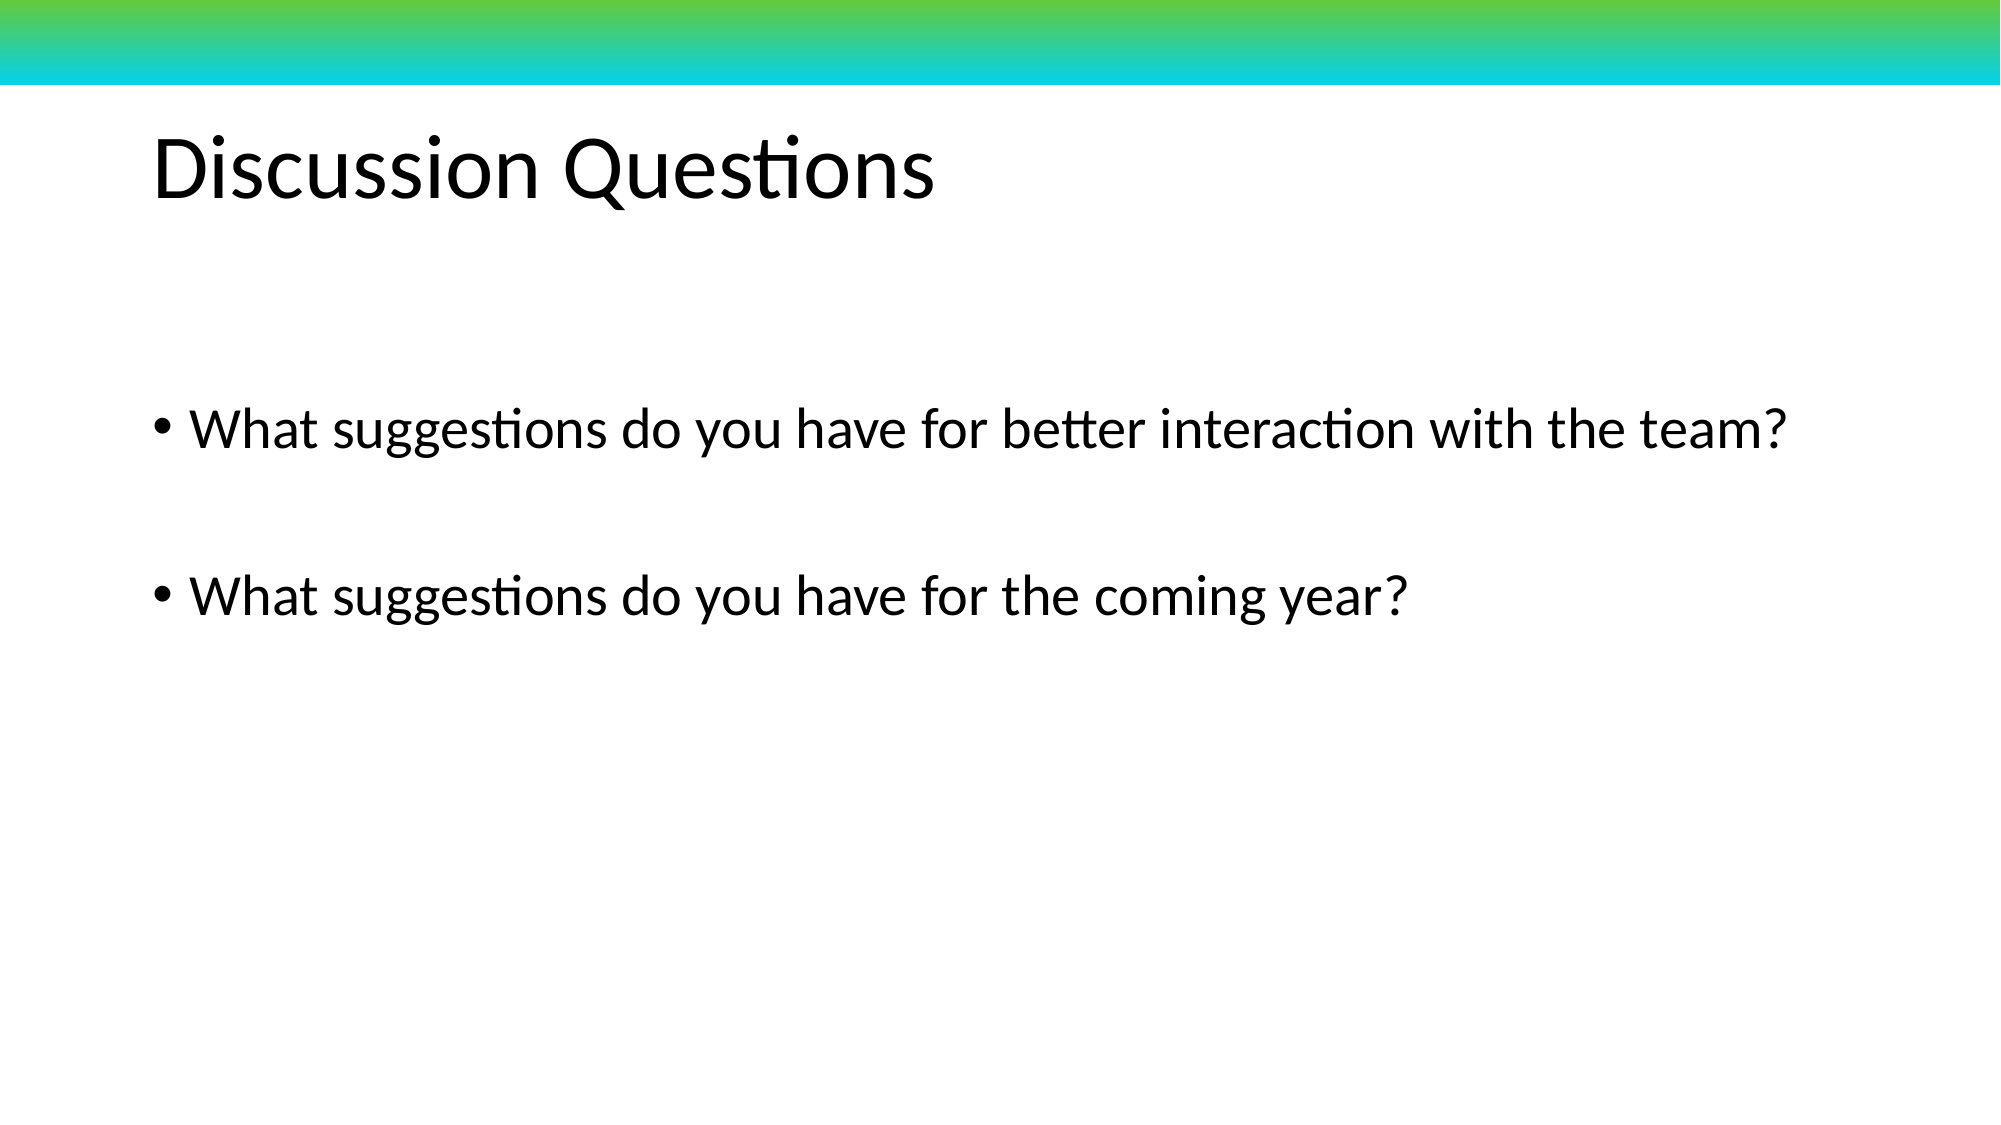

# Discussion Questions

What suggestions do you have for better interaction with the team?

What suggestions do you have for the coming year?